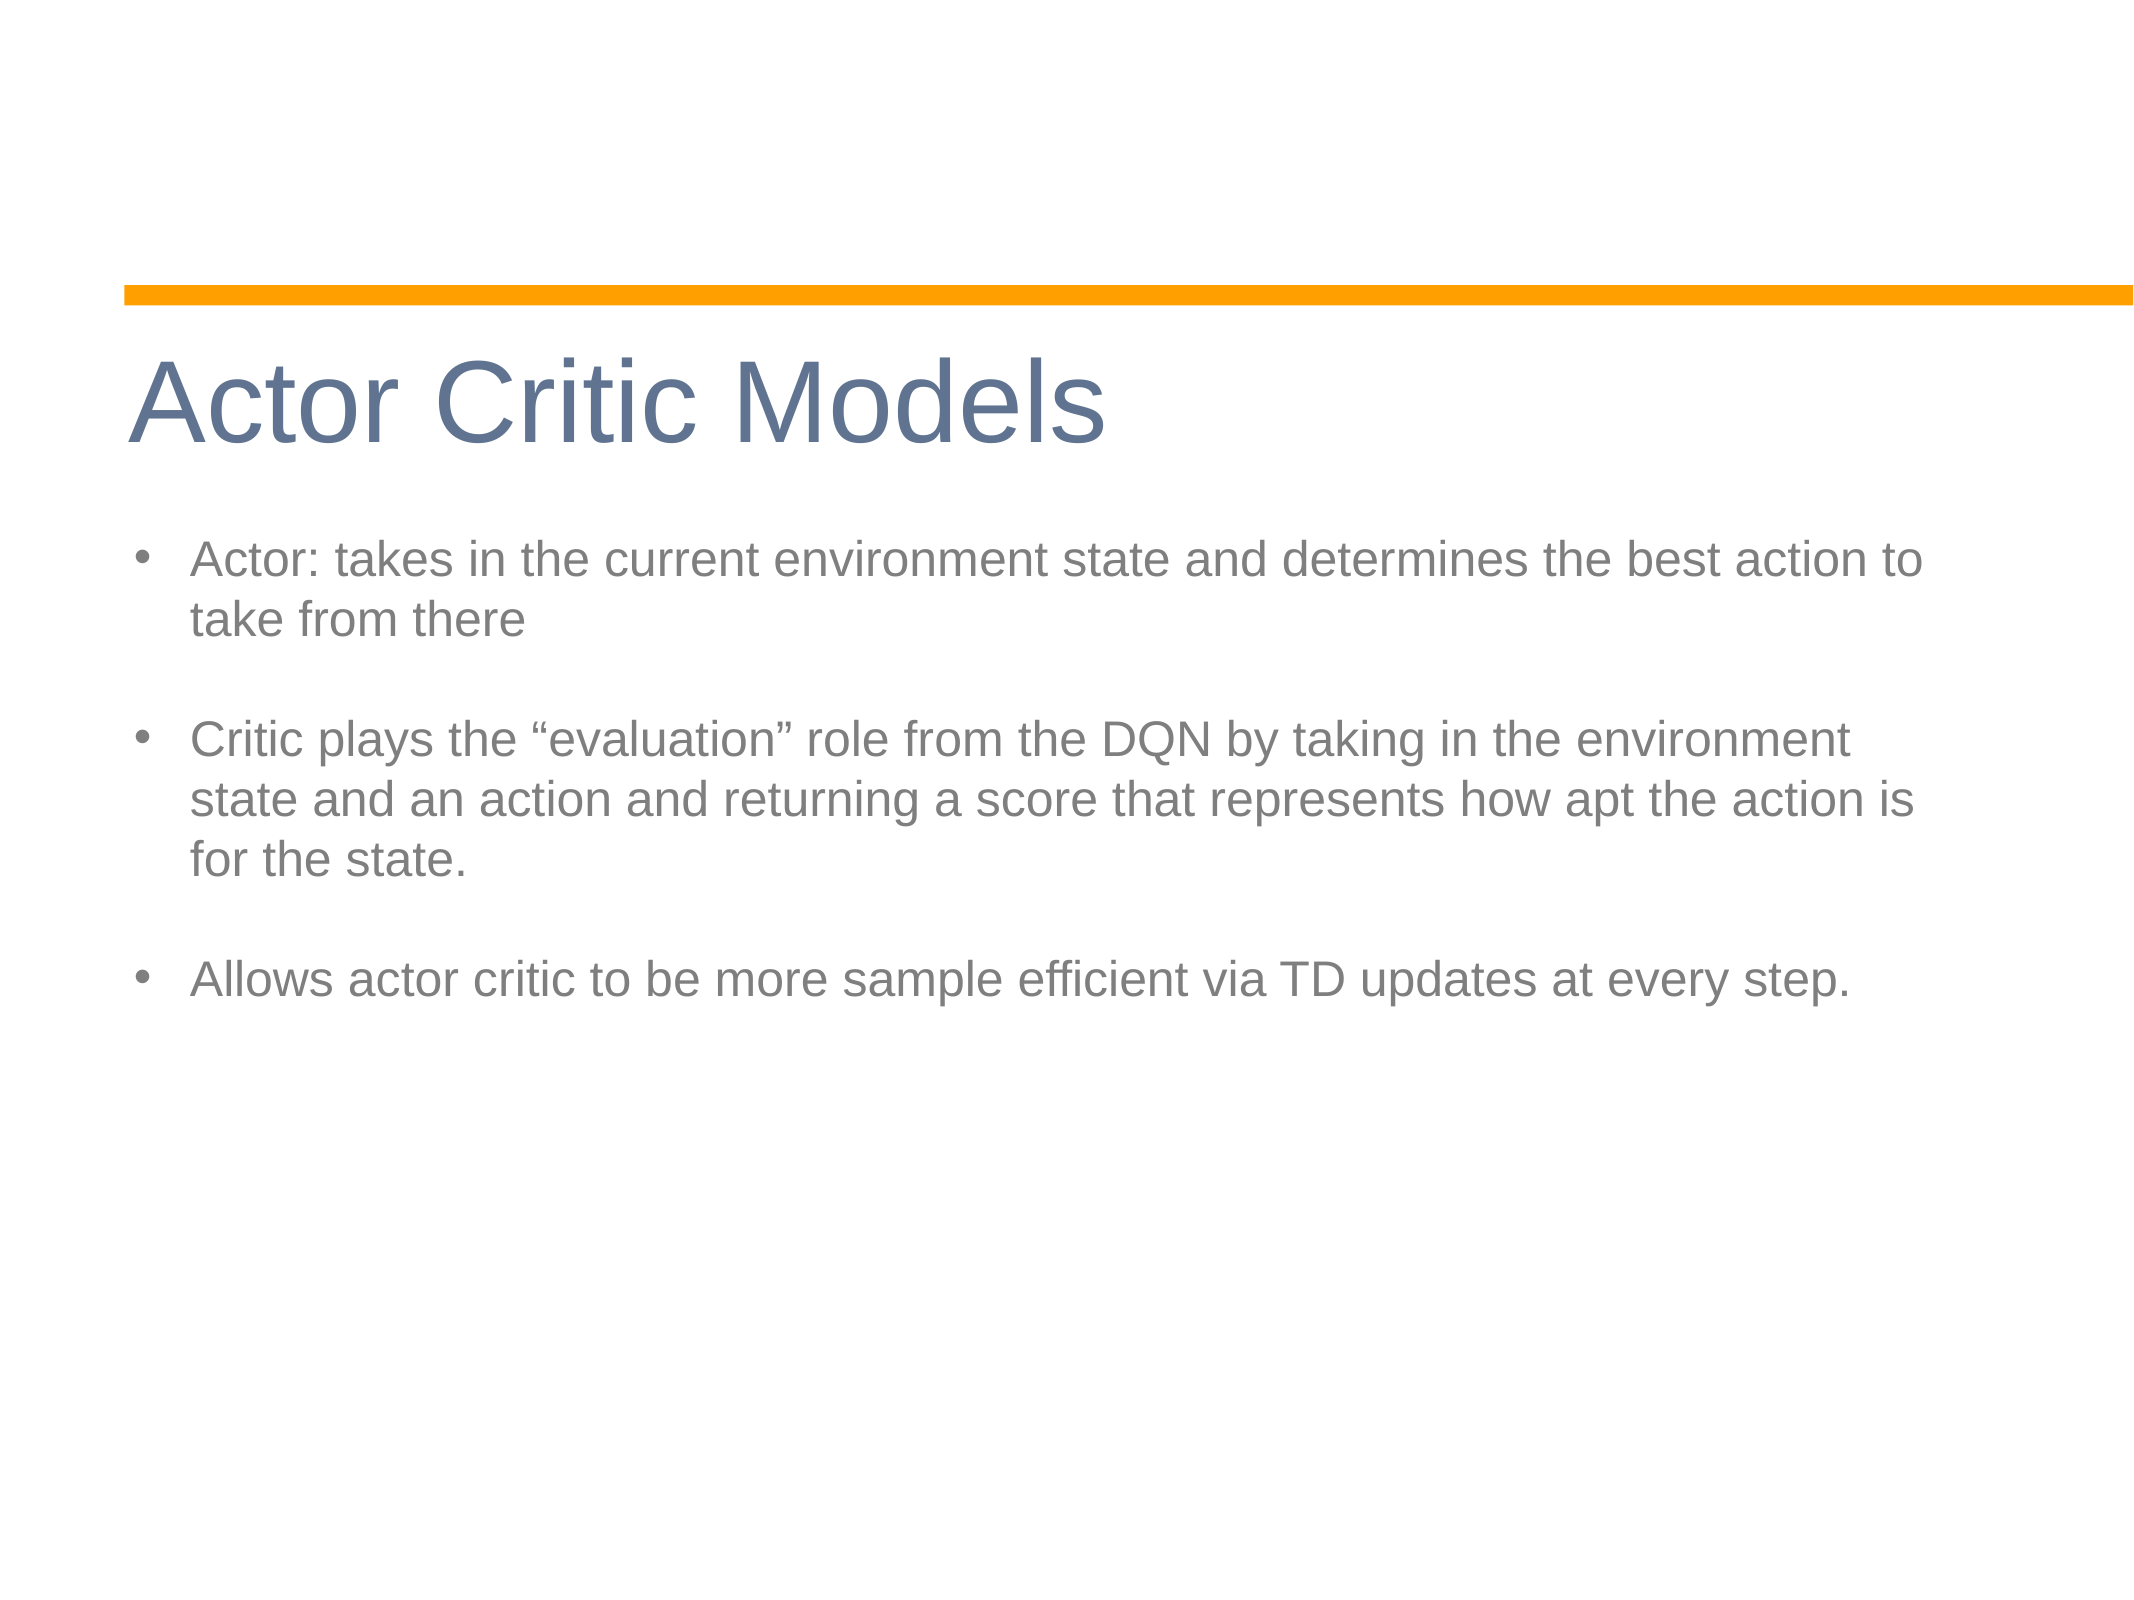

Actor Critic Models
Actor: takes in the current environment state and determines the best action to take from there

Critic plays the “evaluation” role from the DQN by taking in the environment state and an action and returning a score that represents how apt the action is for the state.

Allows actor critic to be more sample efficient via TD updates at every step.